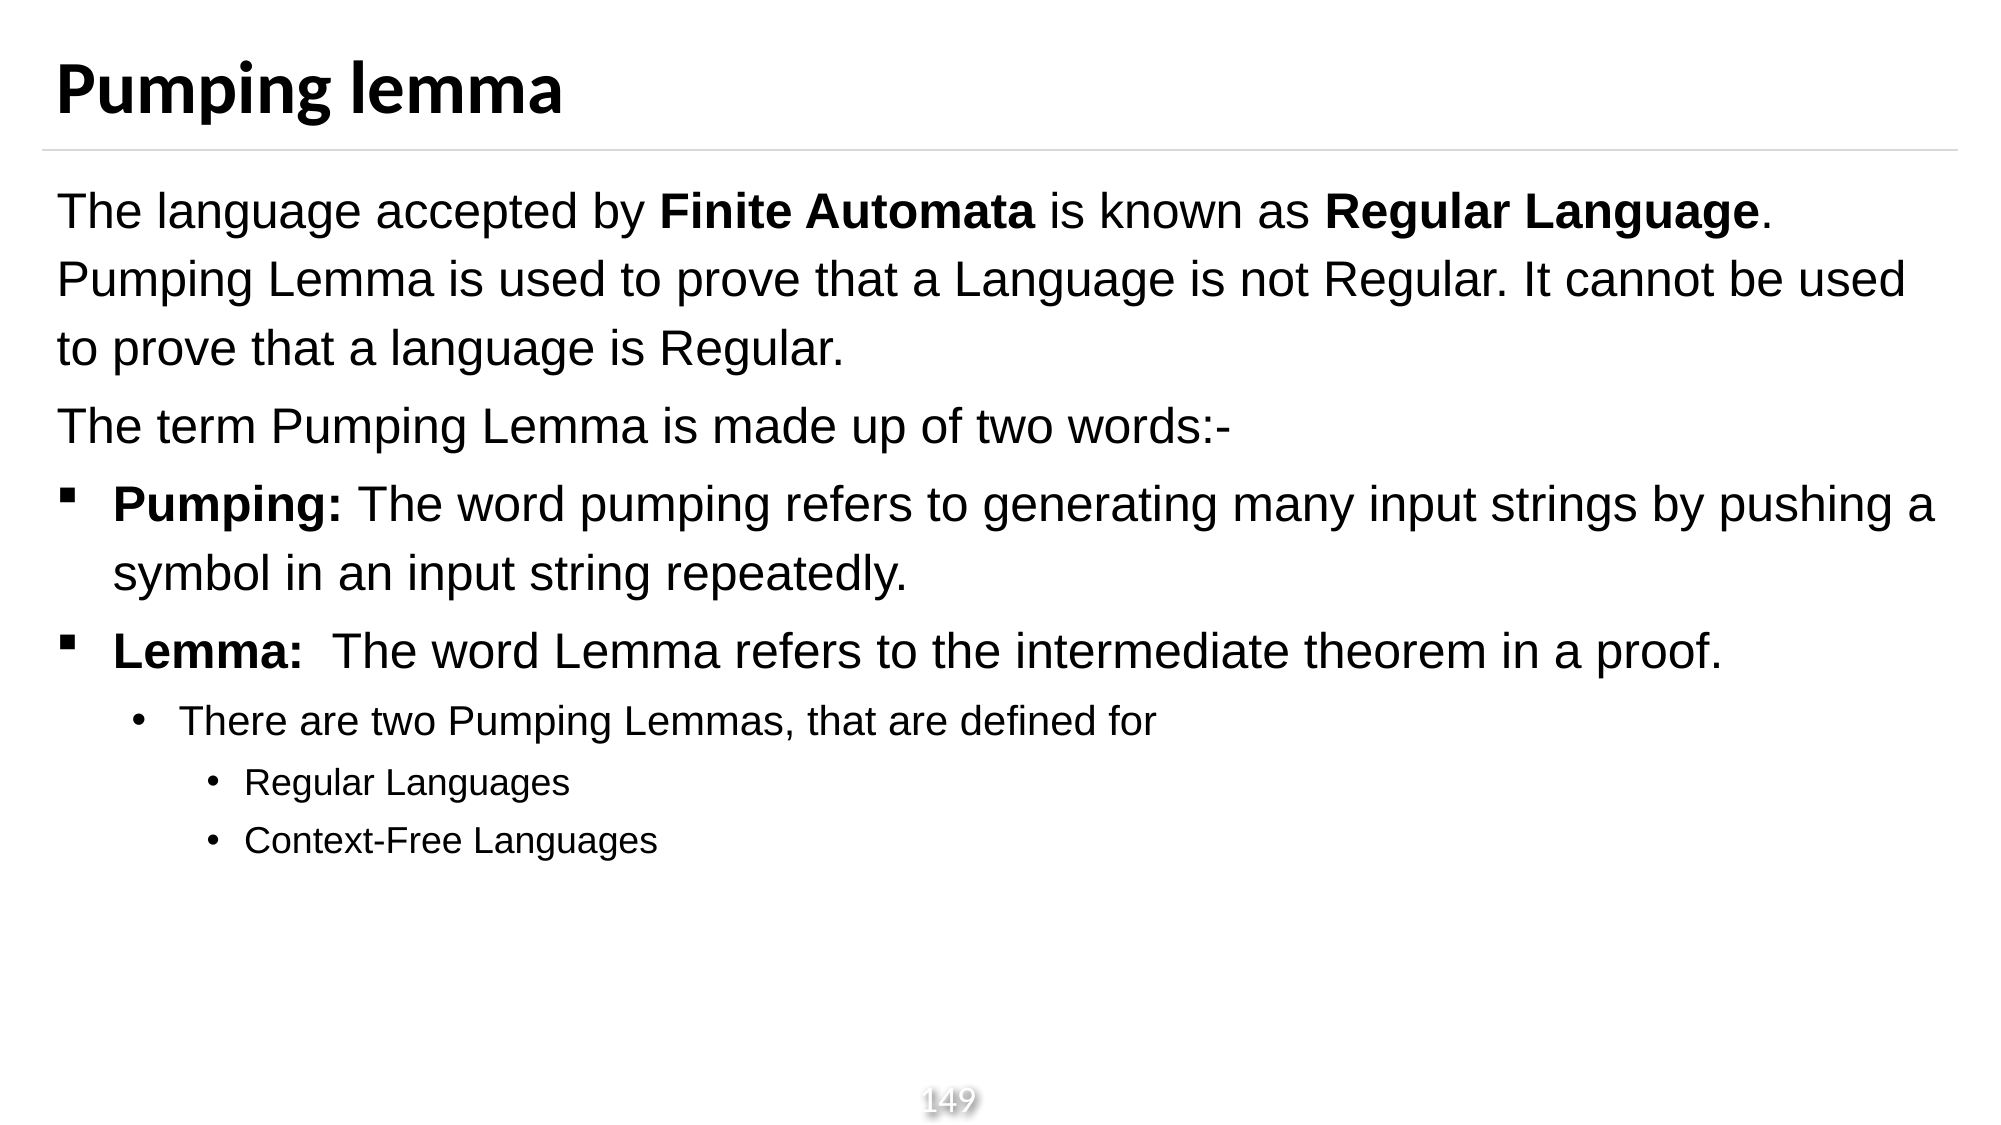

# Pumping lemma
The language accepted by Finite Automata is known as Regular Language. Pumping Lemma is used to prove that a Language is not Regular. It cannot be used to prove that a language is Regular.
The term Pumping Lemma is made up of two words:-
Pumping: The word pumping refers to generating many input strings by pushing a symbol in an input string repeatedly.
Lemma:  The word Lemma refers to the intermediate theorem in a proof.
There are two Pumping Lemmas, that are defined for
Regular Languages
Context-Free Languages